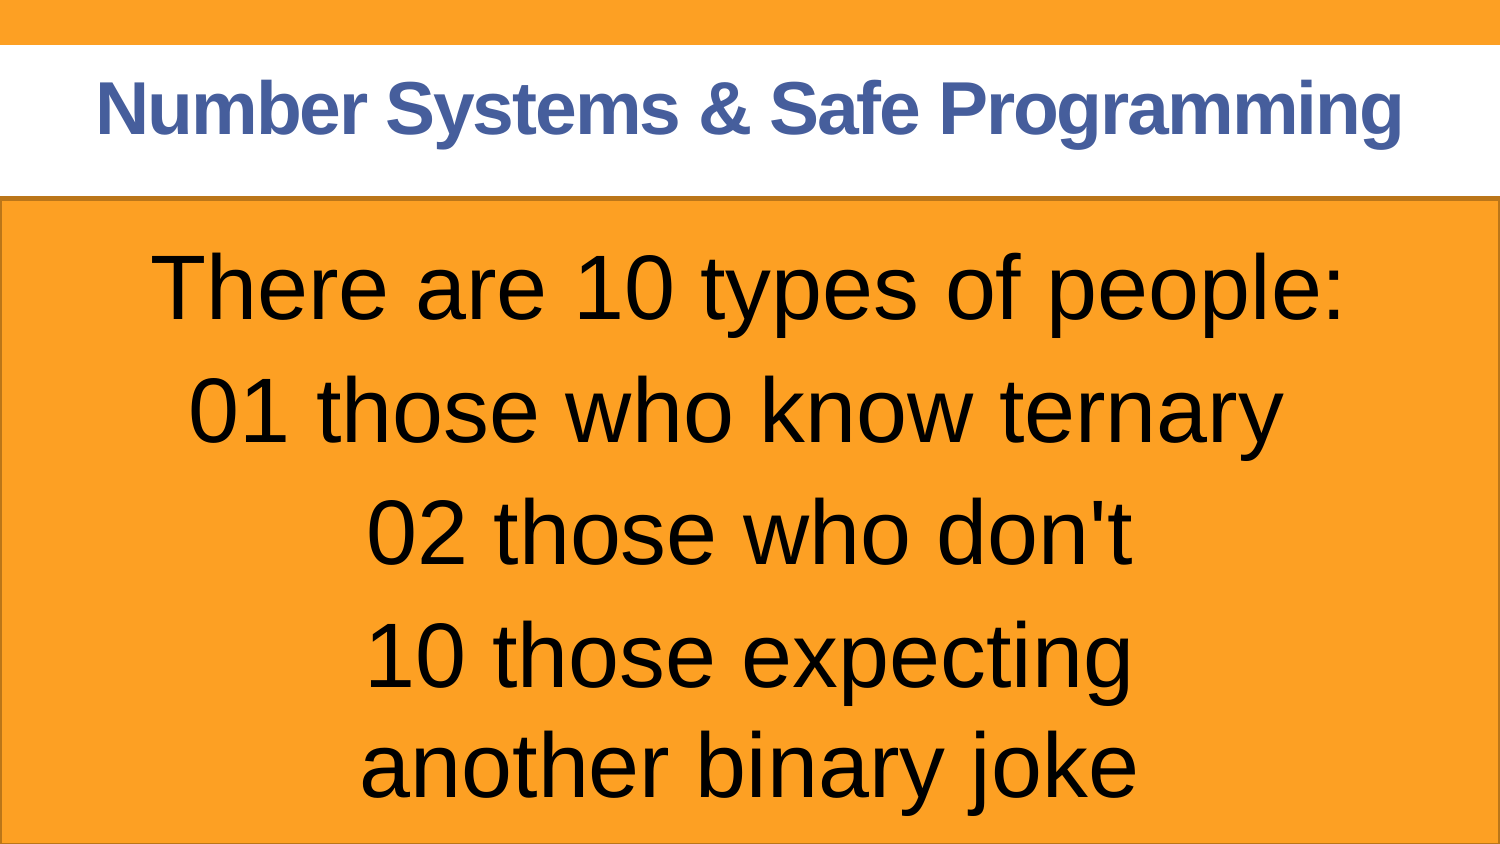

# Number Systems & Safe Programming
There are 10 types of people:
01 those who know ternary
02 those who don't
10 those expecting
another binary joke